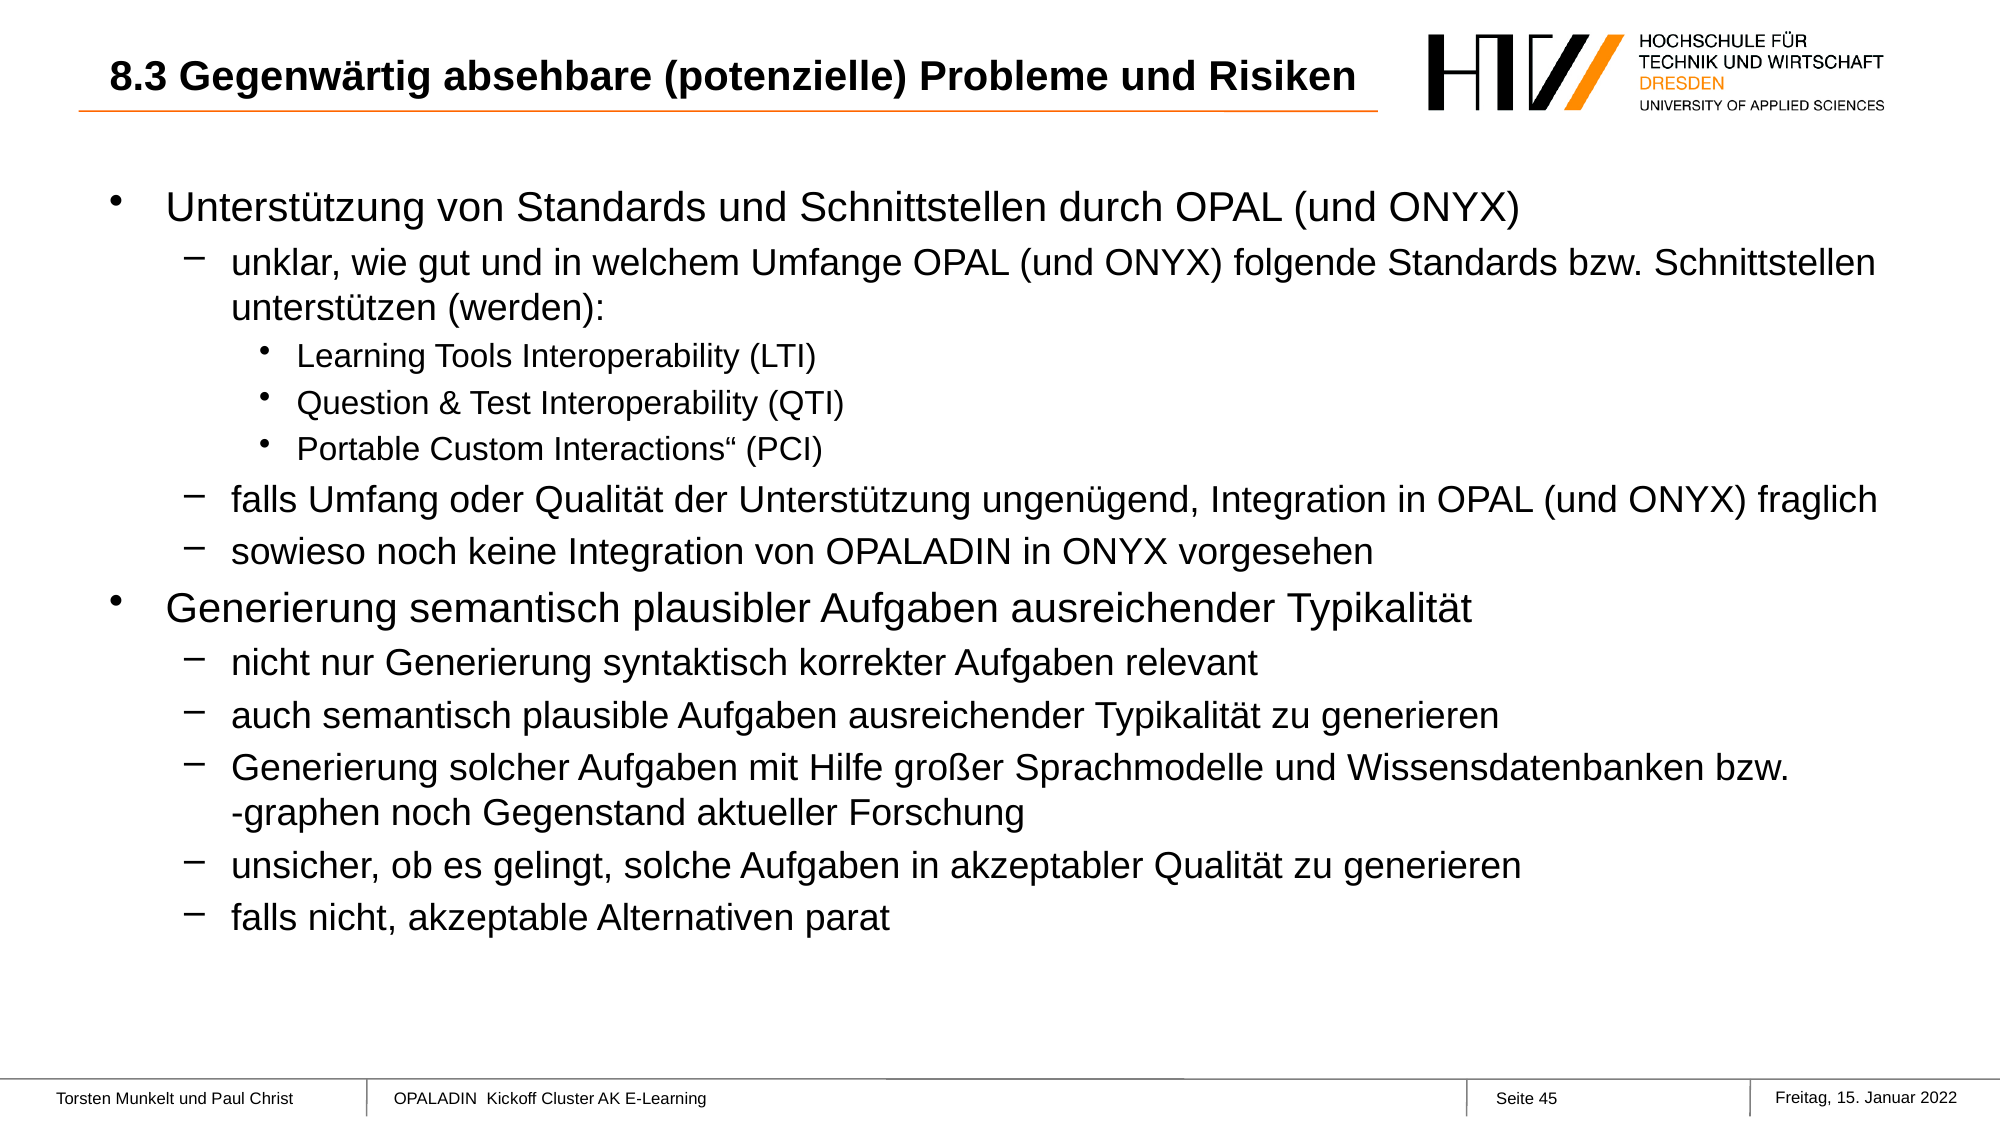

# 8.3 Gegenwärtig absehbare (potenzielle) Probleme und Risiken
Unterstützung von Standards und Schnittstellen durch OPAL (und ONYX)
unklar, wie gut und in welchem Umfange OPAL (und ONYX) folgende Standards bzw. Schnittstellen unterstützen (werden):
Learning Tools Interoperability (LTI)
Question & Test Interoperability (QTI)
Portable Custom Interactions“ (PCI)
falls Umfang oder Qualität der Unterstützung ungenügend, Integration in OPAL (und ONYX) fraglich
sowieso noch keine Integration von OPALADIN in ONYX vorgesehen
Generierung semantisch plausibler Aufgaben ausreichender Typikalität
nicht nur Generierung syntaktisch korrekter Aufgaben relevant
auch semantisch plausible Aufgaben ausreichender Typikalität zu generieren
Generierung solcher Aufgaben mit Hilfe großer Sprachmodelle und Wissensdatenbanken bzw. ‑graphen noch Gegenstand aktueller Forschung
unsicher, ob es gelingt, solche Aufgaben in akzeptabler Qualität zu generieren
falls nicht, akzeptable Alternativen parat